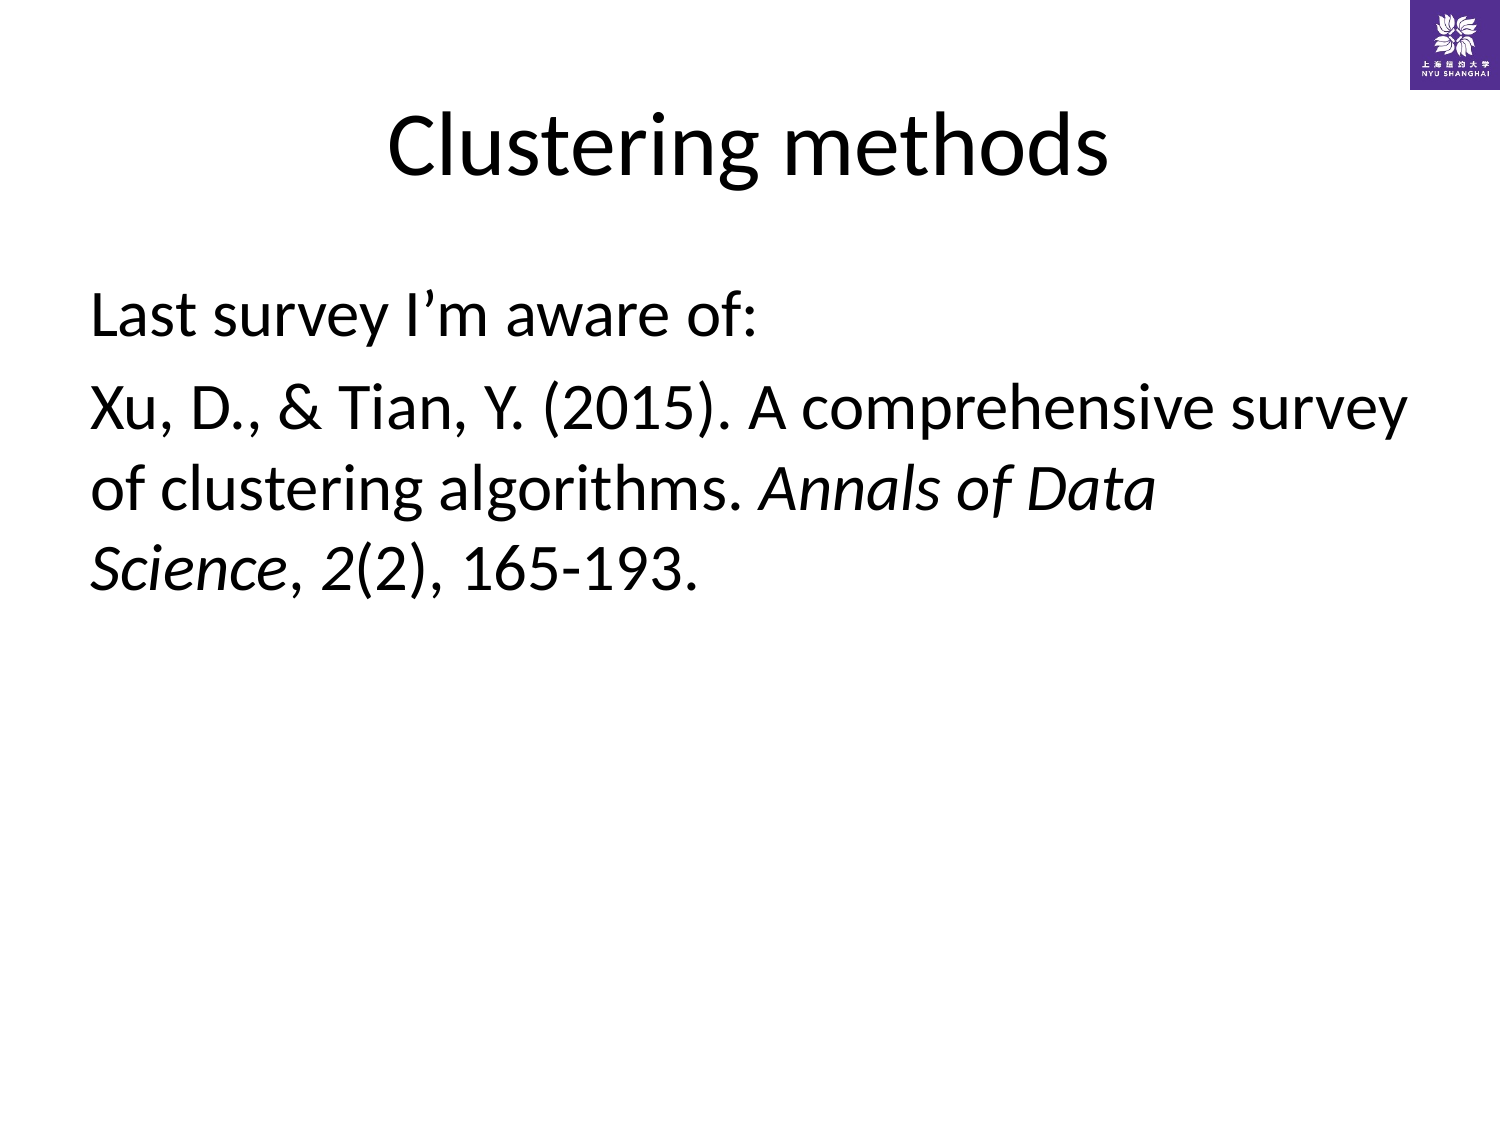

# Clustering methods
Last survey I’m aware of:
Xu, D., & Tian, Y. (2015). A comprehensive survey of clustering algorithms. Annals of Data Science, 2(2), 165-193.